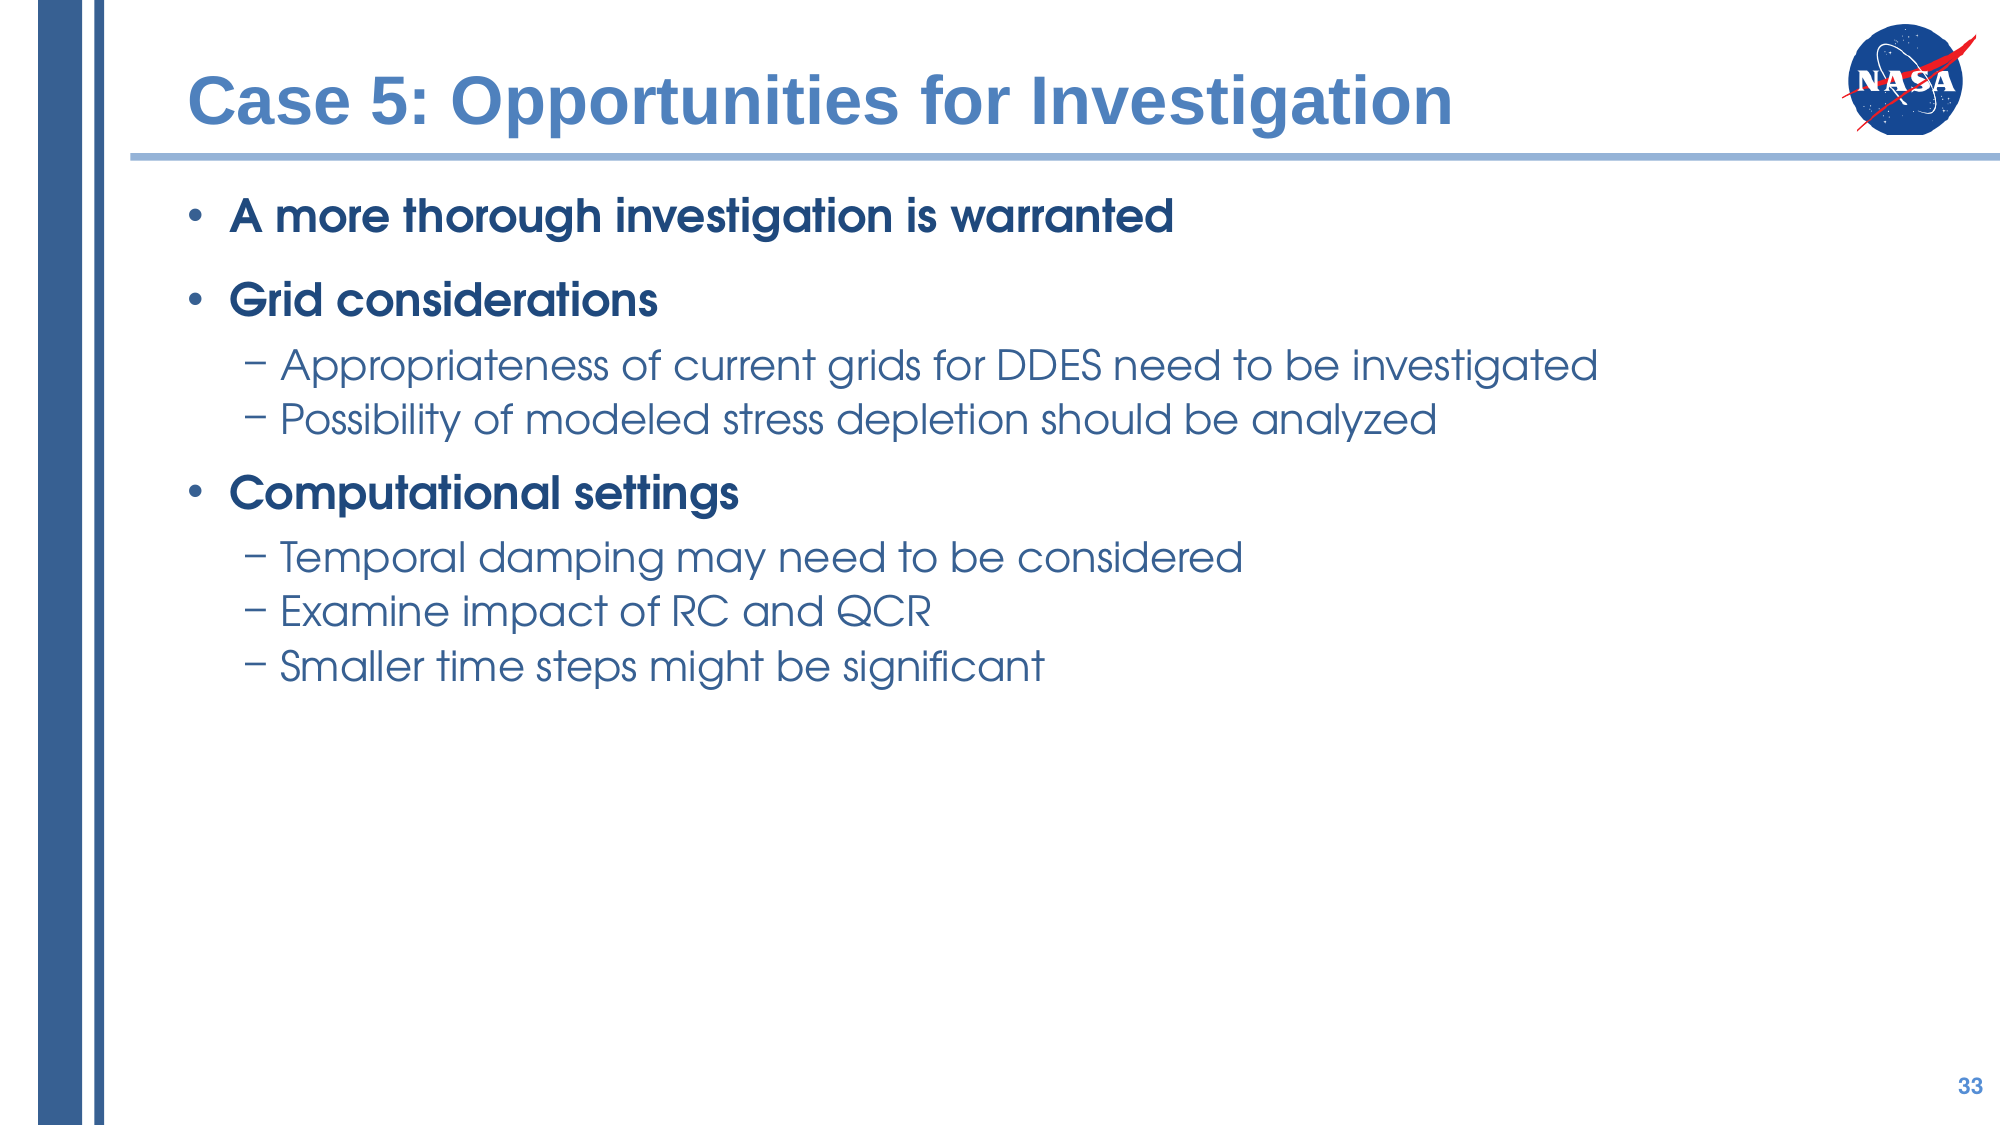

# Case 5: Opportunities for Investigation
A more thorough investigation is warranted
Grid considerations
Appropriateness of current grids for DDES need to be investigated
Possibility of modeled stress depletion should be analyzed
Computational settings
Temporal damping may need to be considered
Examine impact of RC and QCR
Smaller time steps might be significant